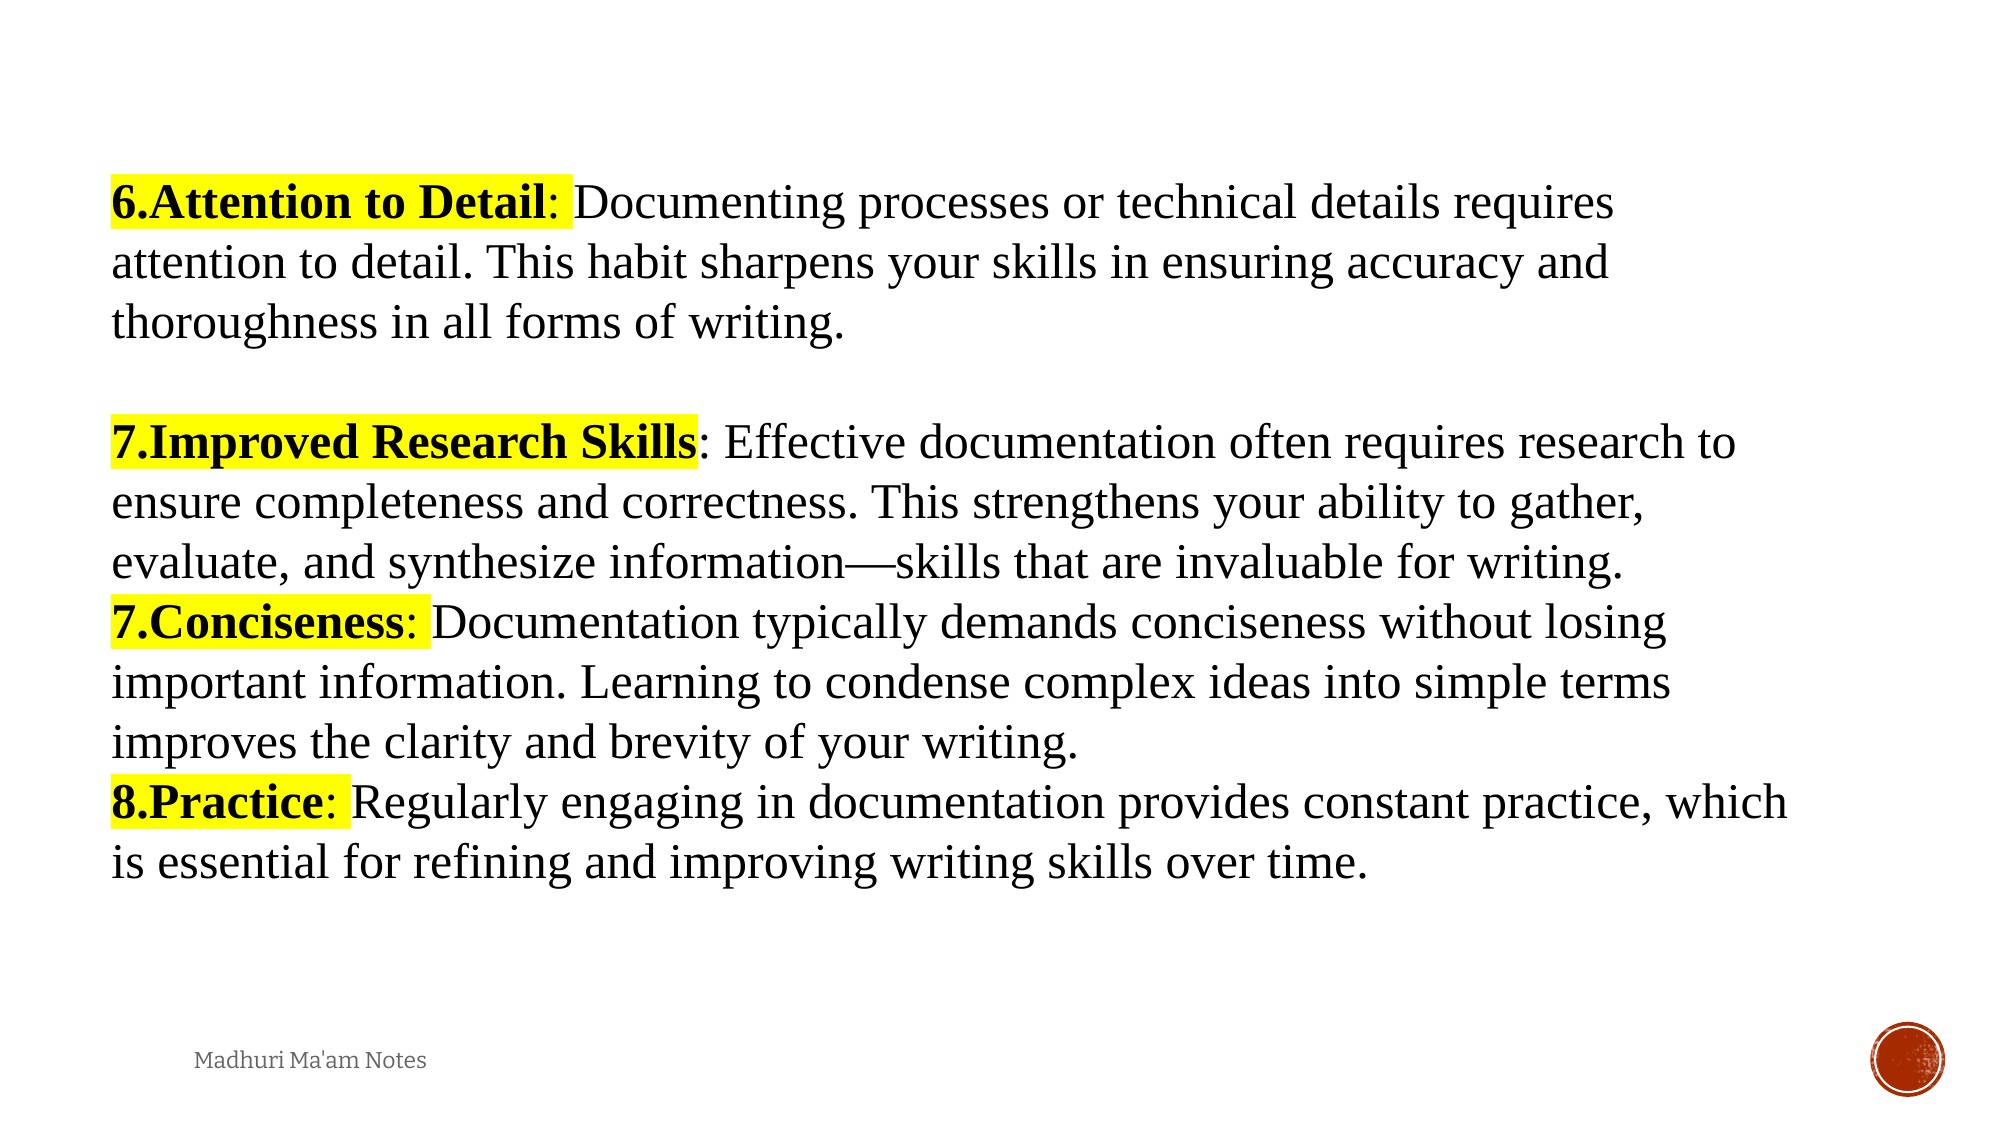

Attention to Detail: Documenting processes or technical details requires attention to detail. This habit sharpens your skills in ensuring accuracy and thoroughness in all forms of writing.

Improved Research Skills: Effective documentation often requires research to ensure completeness and correctness. This strengthens your ability to gather, evaluate, and synthesize information—skills that are invaluable for writing.
Conciseness: Documentation typically demands conciseness without losing important information. Learning to condense complex ideas into simple terms improves the clarity and brevity of your writing.
Practice: Regularly engaging in documentation provides constant practice, which is essential for refining and improving writing skills over time.

Madhuri Ma'am Notes